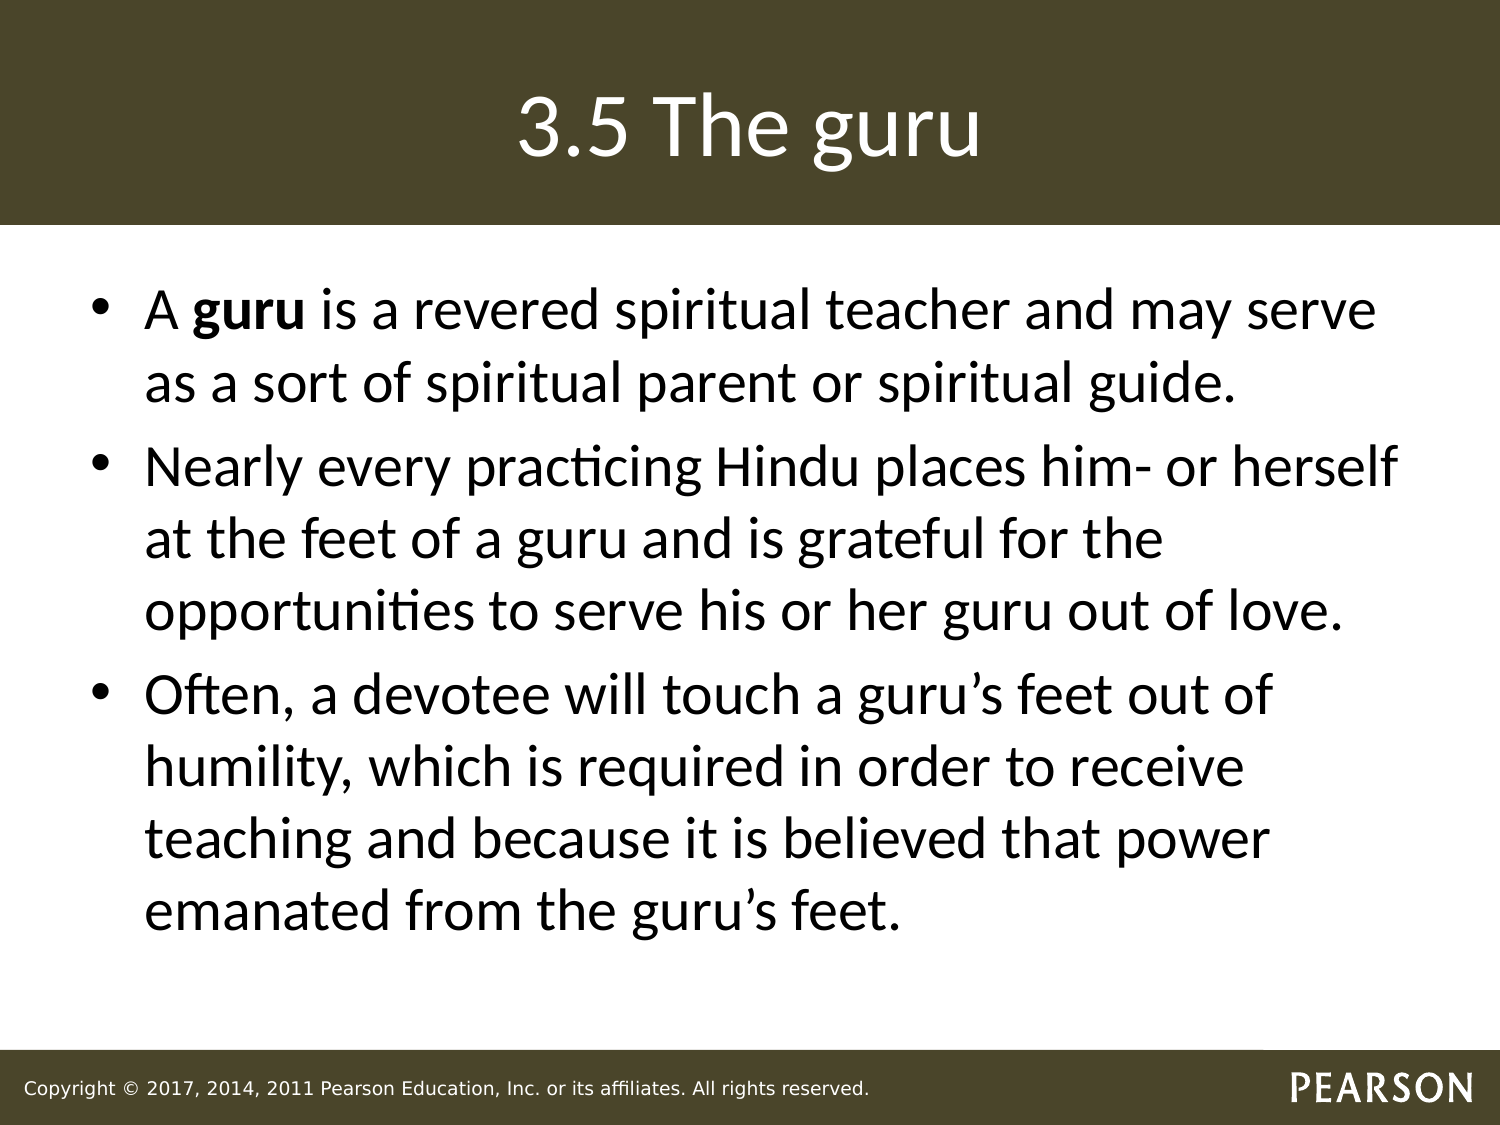

# 3.5 The guru
A guru is a revered spiritual teacher and may serve as a sort of spiritual parent or spiritual guide.
Nearly every practicing Hindu places him- or herself at the feet of a guru and is grateful for the opportunities to serve his or her guru out of love.
Often, a devotee will touch a guru’s feet out of humility, which is required in order to receive teaching and because it is believed that power emanated from the guru’s feet.